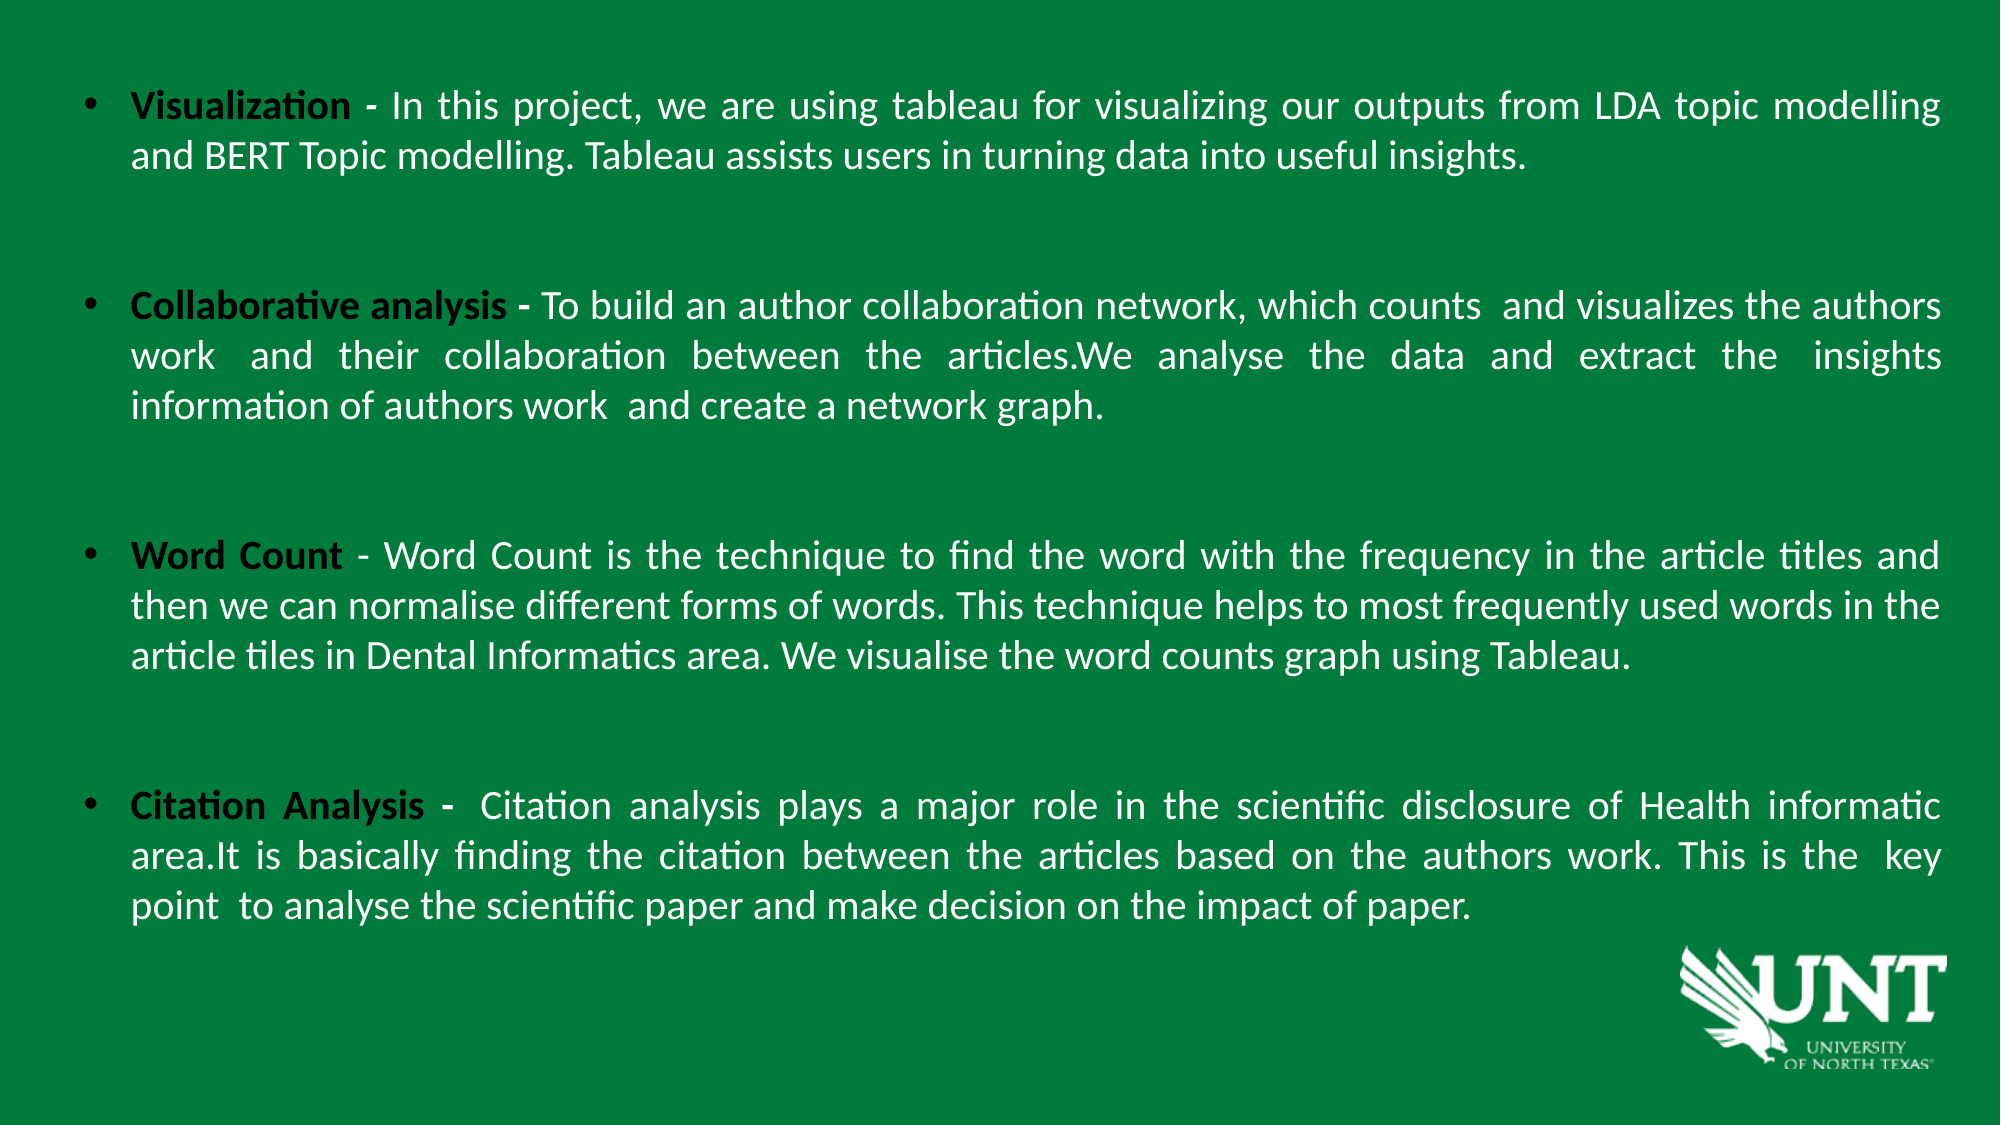

Visualization - In this project, we are using tableau for visualizing our outputs from LDA topic modelling and BERT Topic modelling. Tableau assists users in turning data into useful insights.

Collaborative analysis - To build an author collaboration network, which counts  and visualizes the authors work  and their collaboration between the articles.We analyse the data and extract the  insights information of authors work  and create a network graph.

Word Count - Word Count is the technique to find the word with the frequency in the article titles and then we can normalise different forms of words. This technique helps to most frequently used words in the article tiles in Dental Informatics area. We visualise the word counts graph using Tableau.

Citation Analysis -  Citation analysis plays a major role in the scientific disclosure of Health informatic area.It is basically finding the citation between the articles based on the authors work. This is the  key point  to analyse the scientific paper and make decision on the impact of paper.